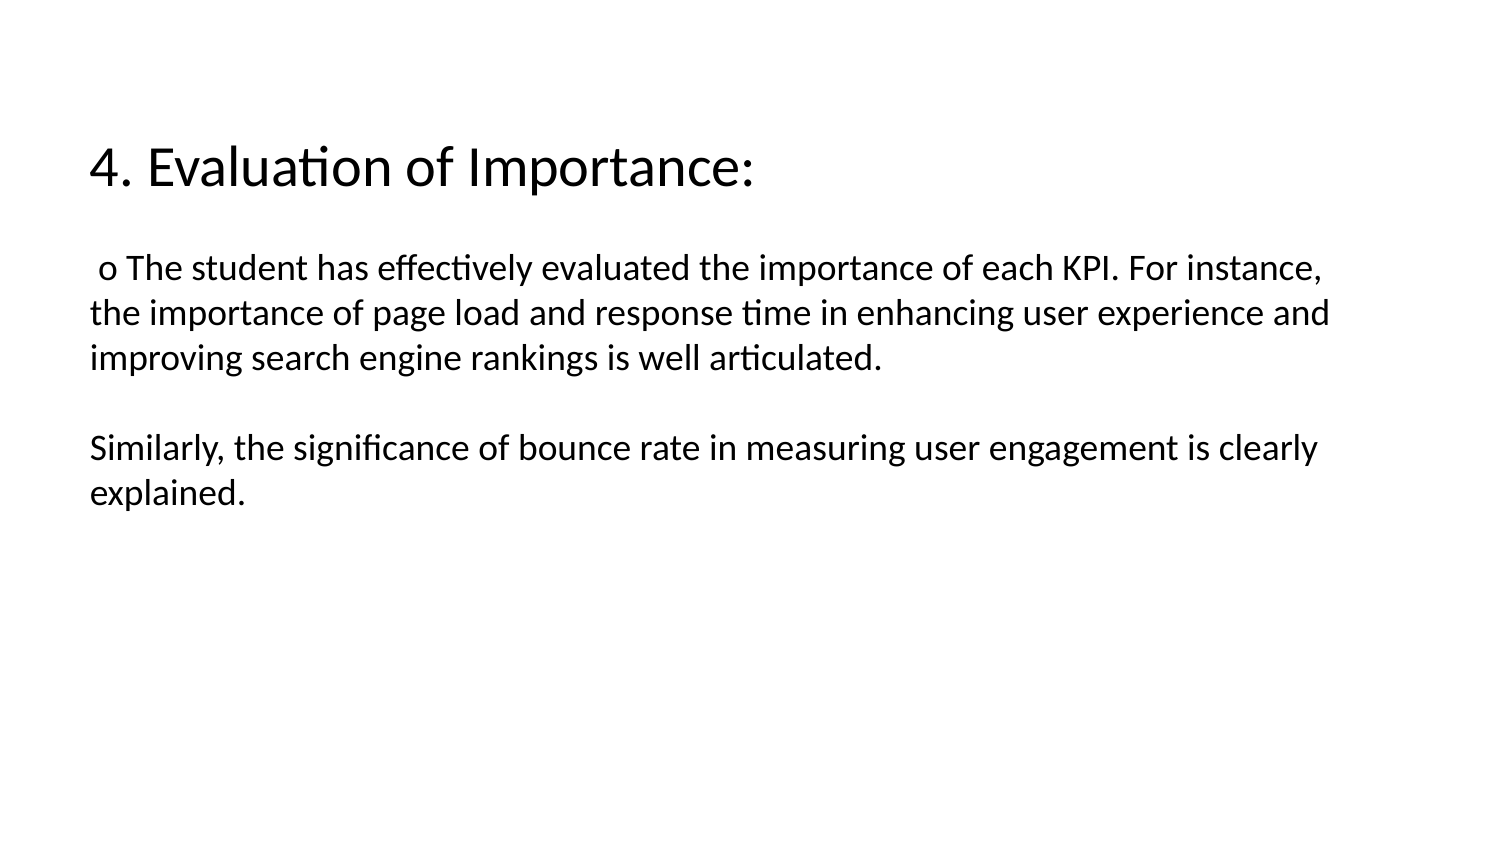

4. Evaluation of Importance:

 o The student has effectively evaluated the importance of each KPI. For instance, the importance of page load and response time in enhancing user experience and improving search engine rankings is well articulated.

Similarly, the significance of bounce rate in measuring user engagement is clearly explained.